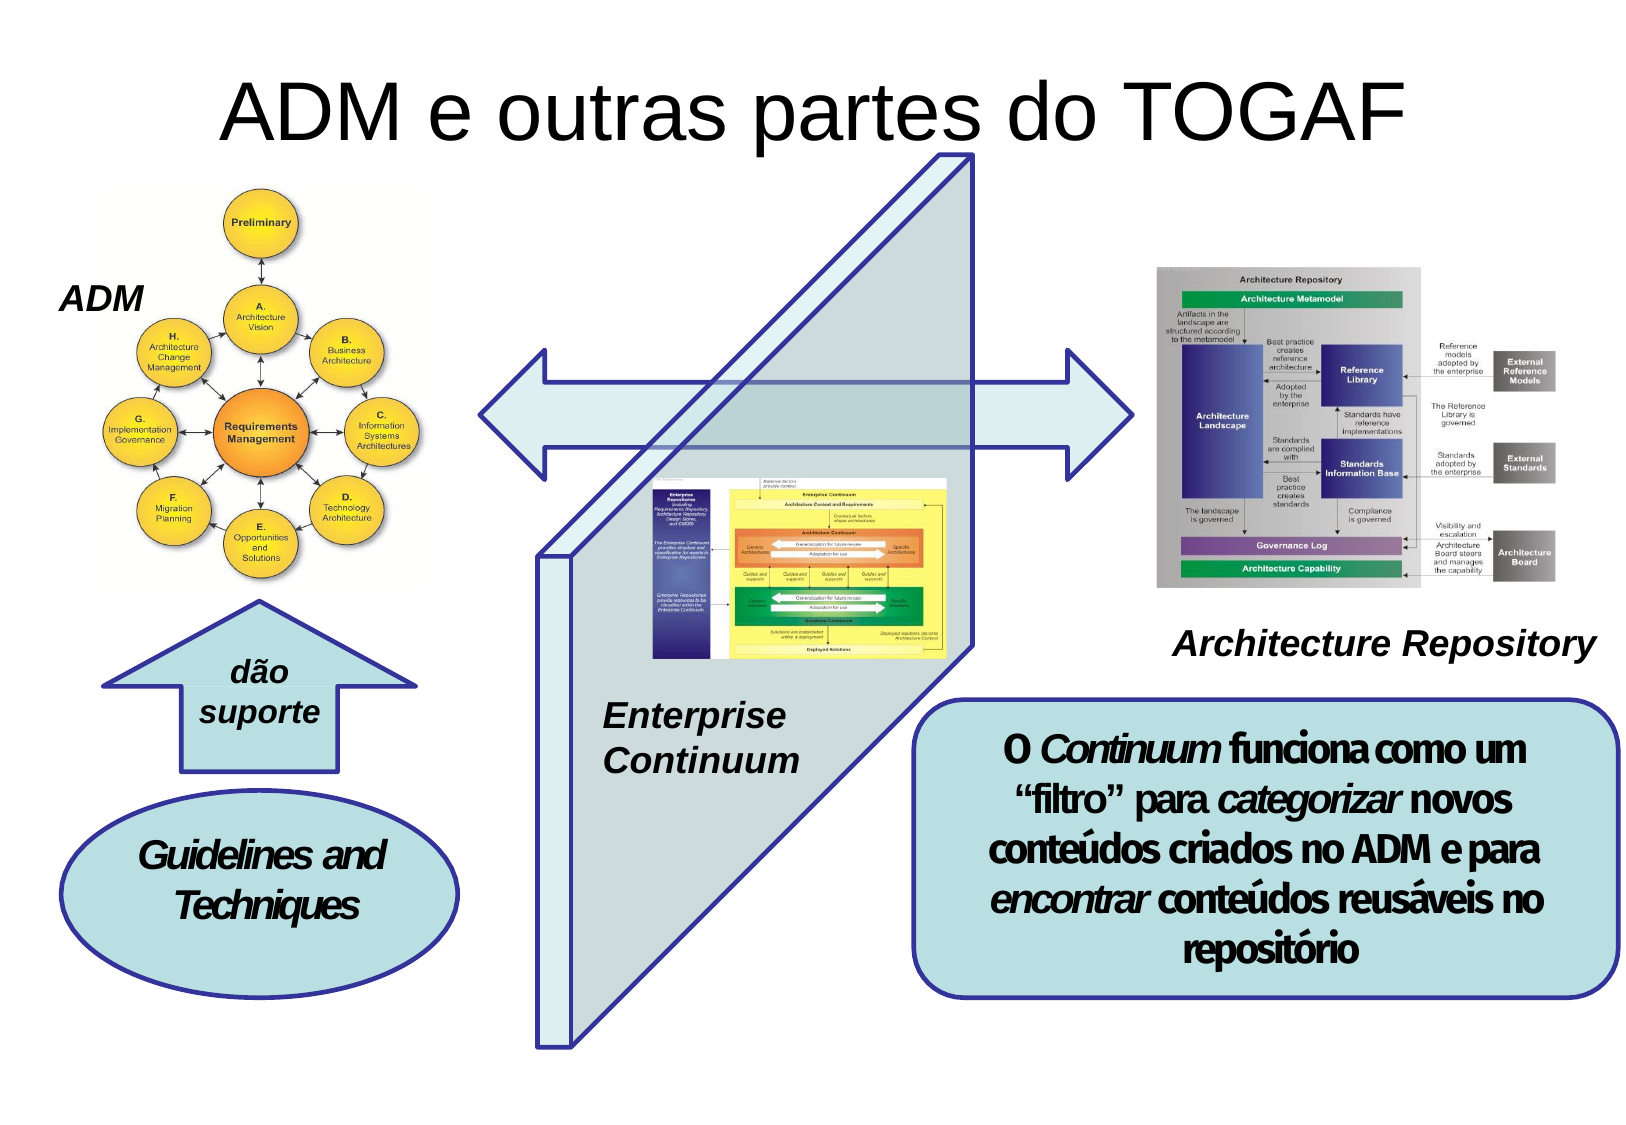

# ADM e outras partes do TOGAF

ADM

Architecture Repository
dão
suporte
Enterprise  Continuum

O Continuum funciona como um  “filtro” para categorizar novos  conteúdos criados no ADM e para  encontrar conteúdos reusáveis no  repositório

Guidelines and  Techniques